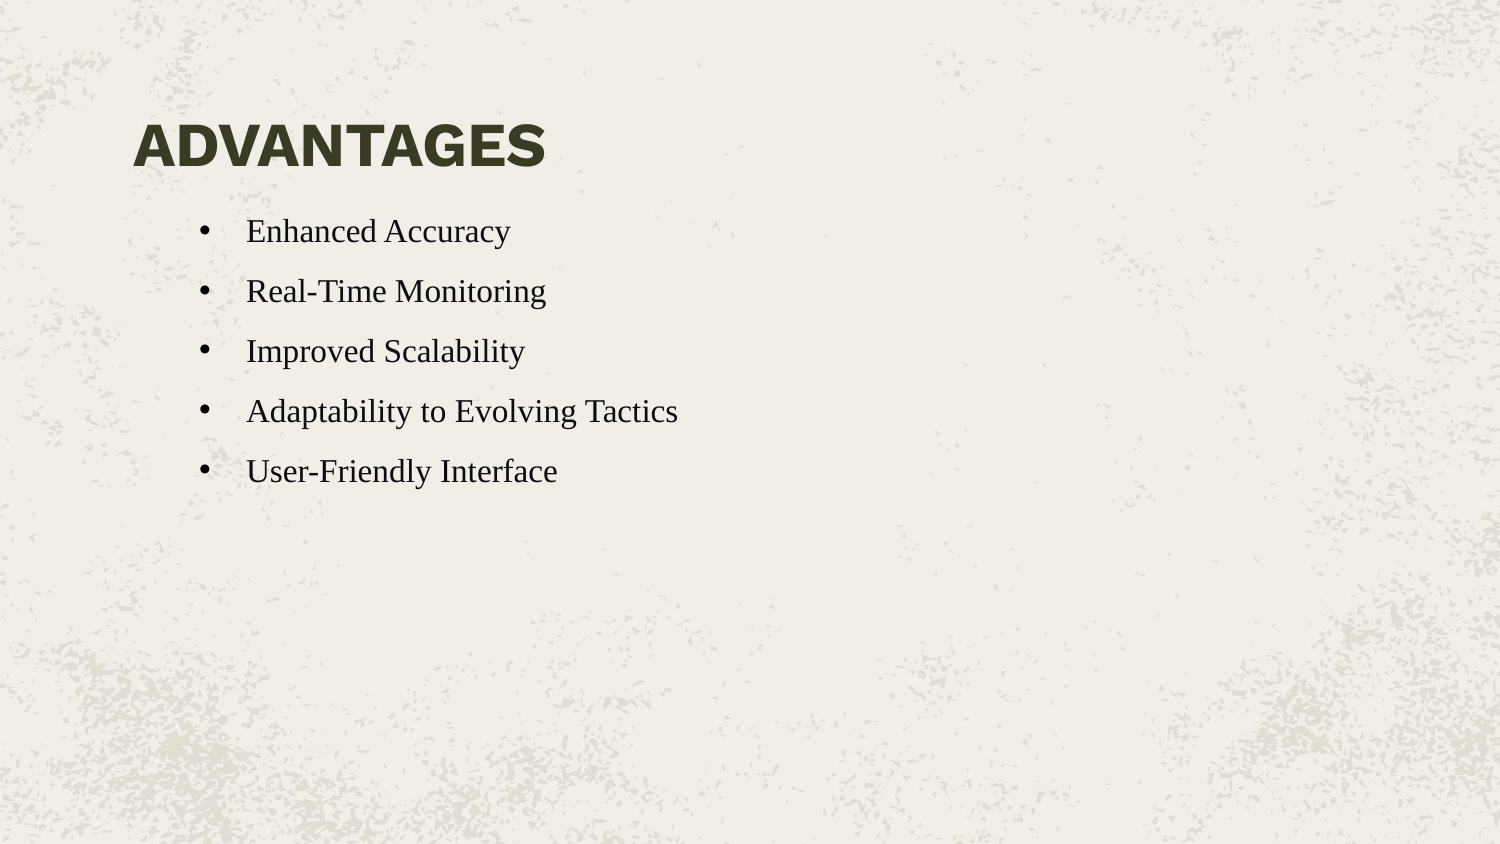

# ADVANTAGES
Enhanced Accuracy
Real-Time Monitoring
Improved Scalability
Adaptability to Evolving Tactics
User-Friendly Interface